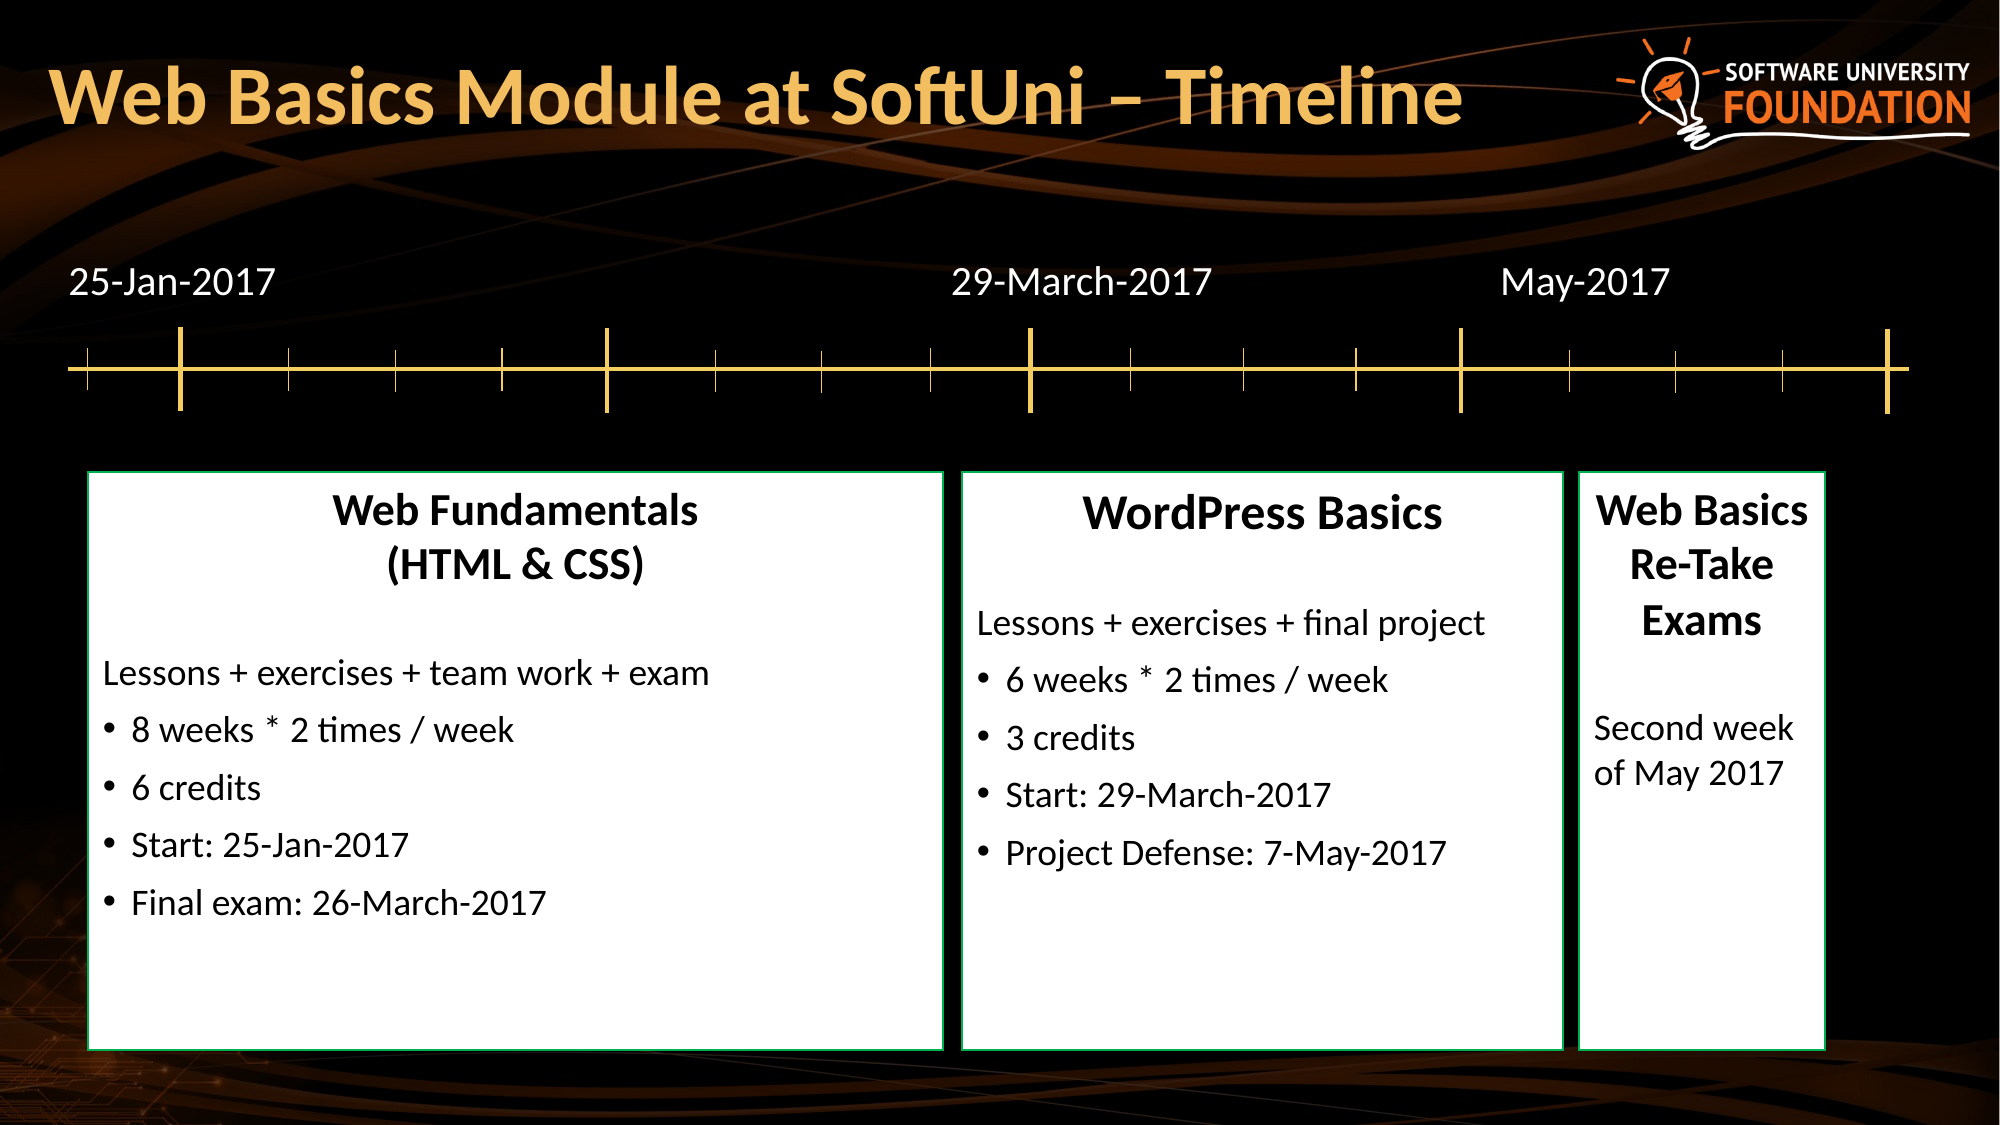

# Web Basics Module at SoftUni – Timeline
25-Jan-2017
29-March-2017
May-2017
WordPress Basics

Lessons + exercises + final project
6 weeks * 2 times / week
3 credits
Start: 29-March-2017
Project Defense: 7-May-2017
Web Basics
Re-Take Exams

Second week of May 2017
Web Fundamentals
(HTML & CSS)

Lessons + exercises + team work + exam
8 weeks * 2 times / week
6 credits
Start: 25-Jan-2017
Final exam: 26-March-2017